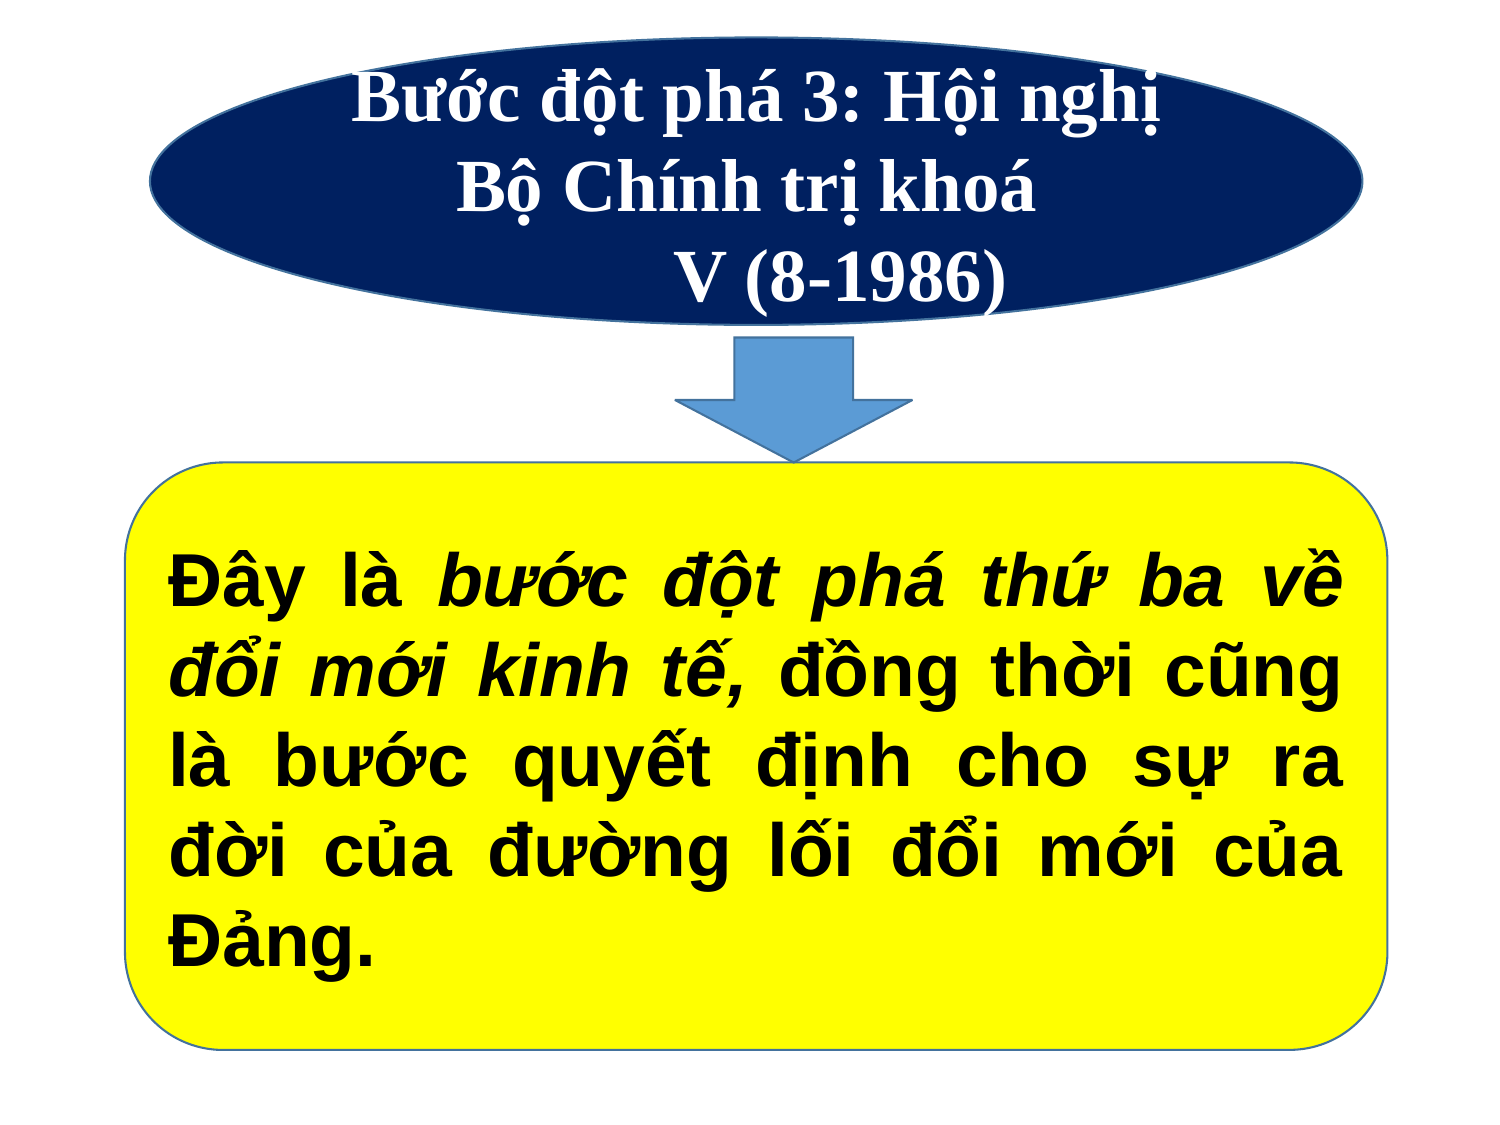

Bước đột phá 3: Hội nghị Bộ Chính trị khoá
         V (8-1986)

Đây là bước đột phá thứ ba về đổi mới kinh tế, đồng thời cũng là bước quyết định cho sự ra đời của đường lối đổi mới của Đảng.